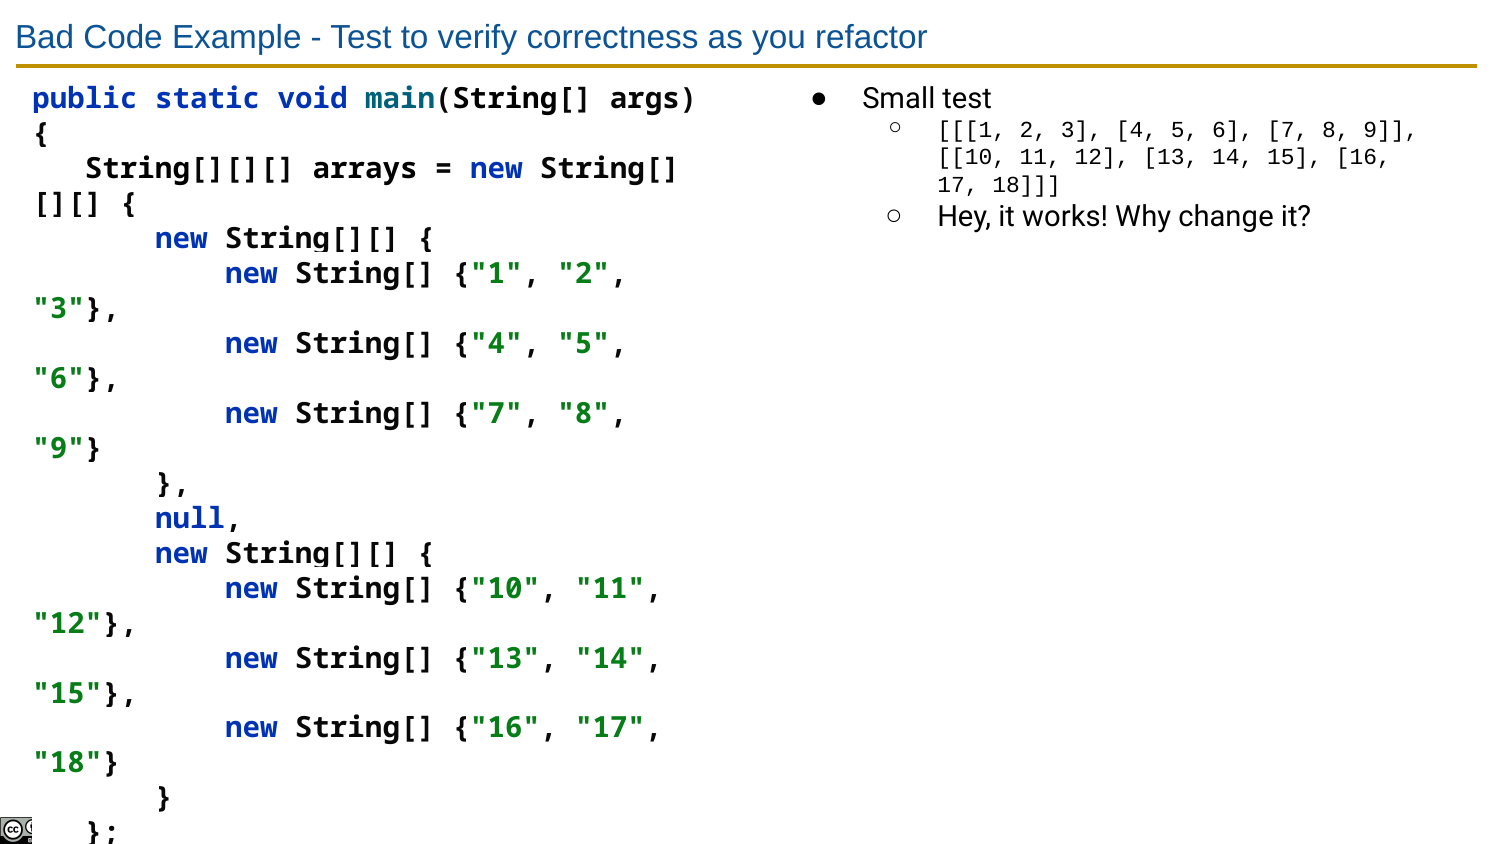

# Bad Code Example - Test to verify correctness as you refactor
public static void main(String[] args) {
   String[][][] arrays = new String[][][] {
       new String[][] {
           new String[] {"1", "2", "3"},
           new String[] {"4", "5", "6"},
           new String[] {"7", "8", "9"}
       },
       null,
       new String[][] {
           new String[] {"10", "11", "12"},
           new String[] {"13", "14", "15"},
           new String[] {"16", "17", "18"}
       }
   };
   print3DArray(arrays);
}

Small test
[[[1, 2, 3], [4, 5, 6], [7, 8, 9]], [[10, 11, 12], [13, 14, 15], [16, 17, 18]]]
Hey, it works! Why change it?